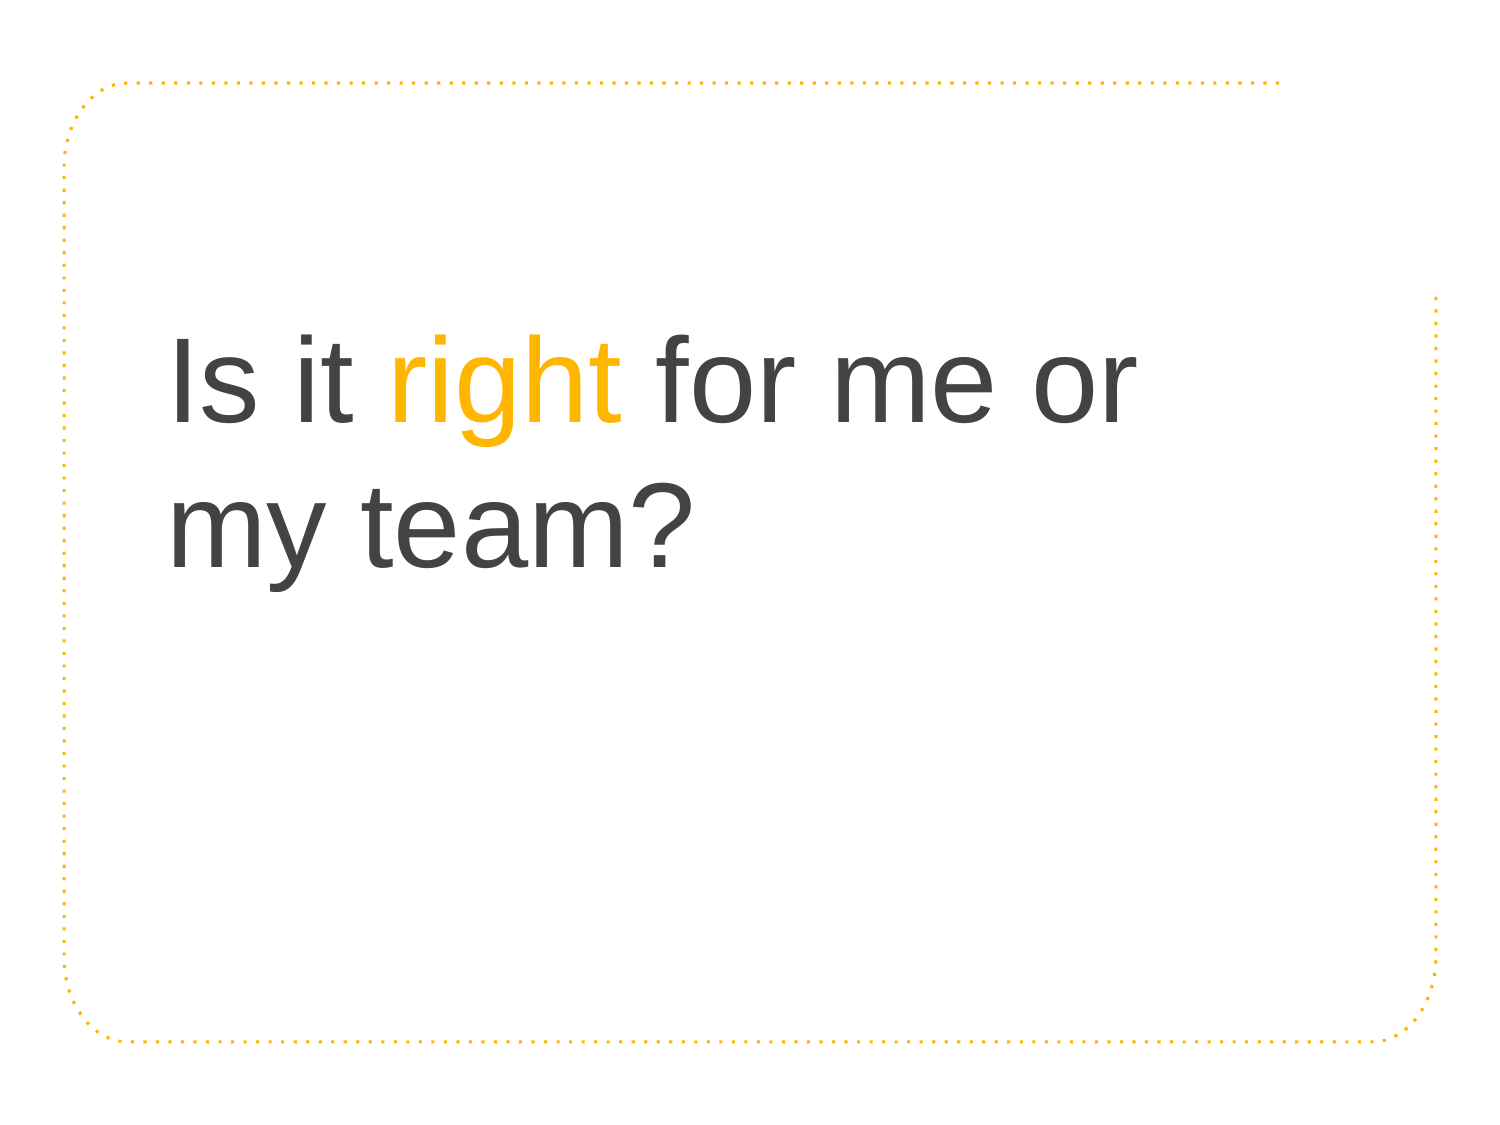

# Is it right for me or my team?